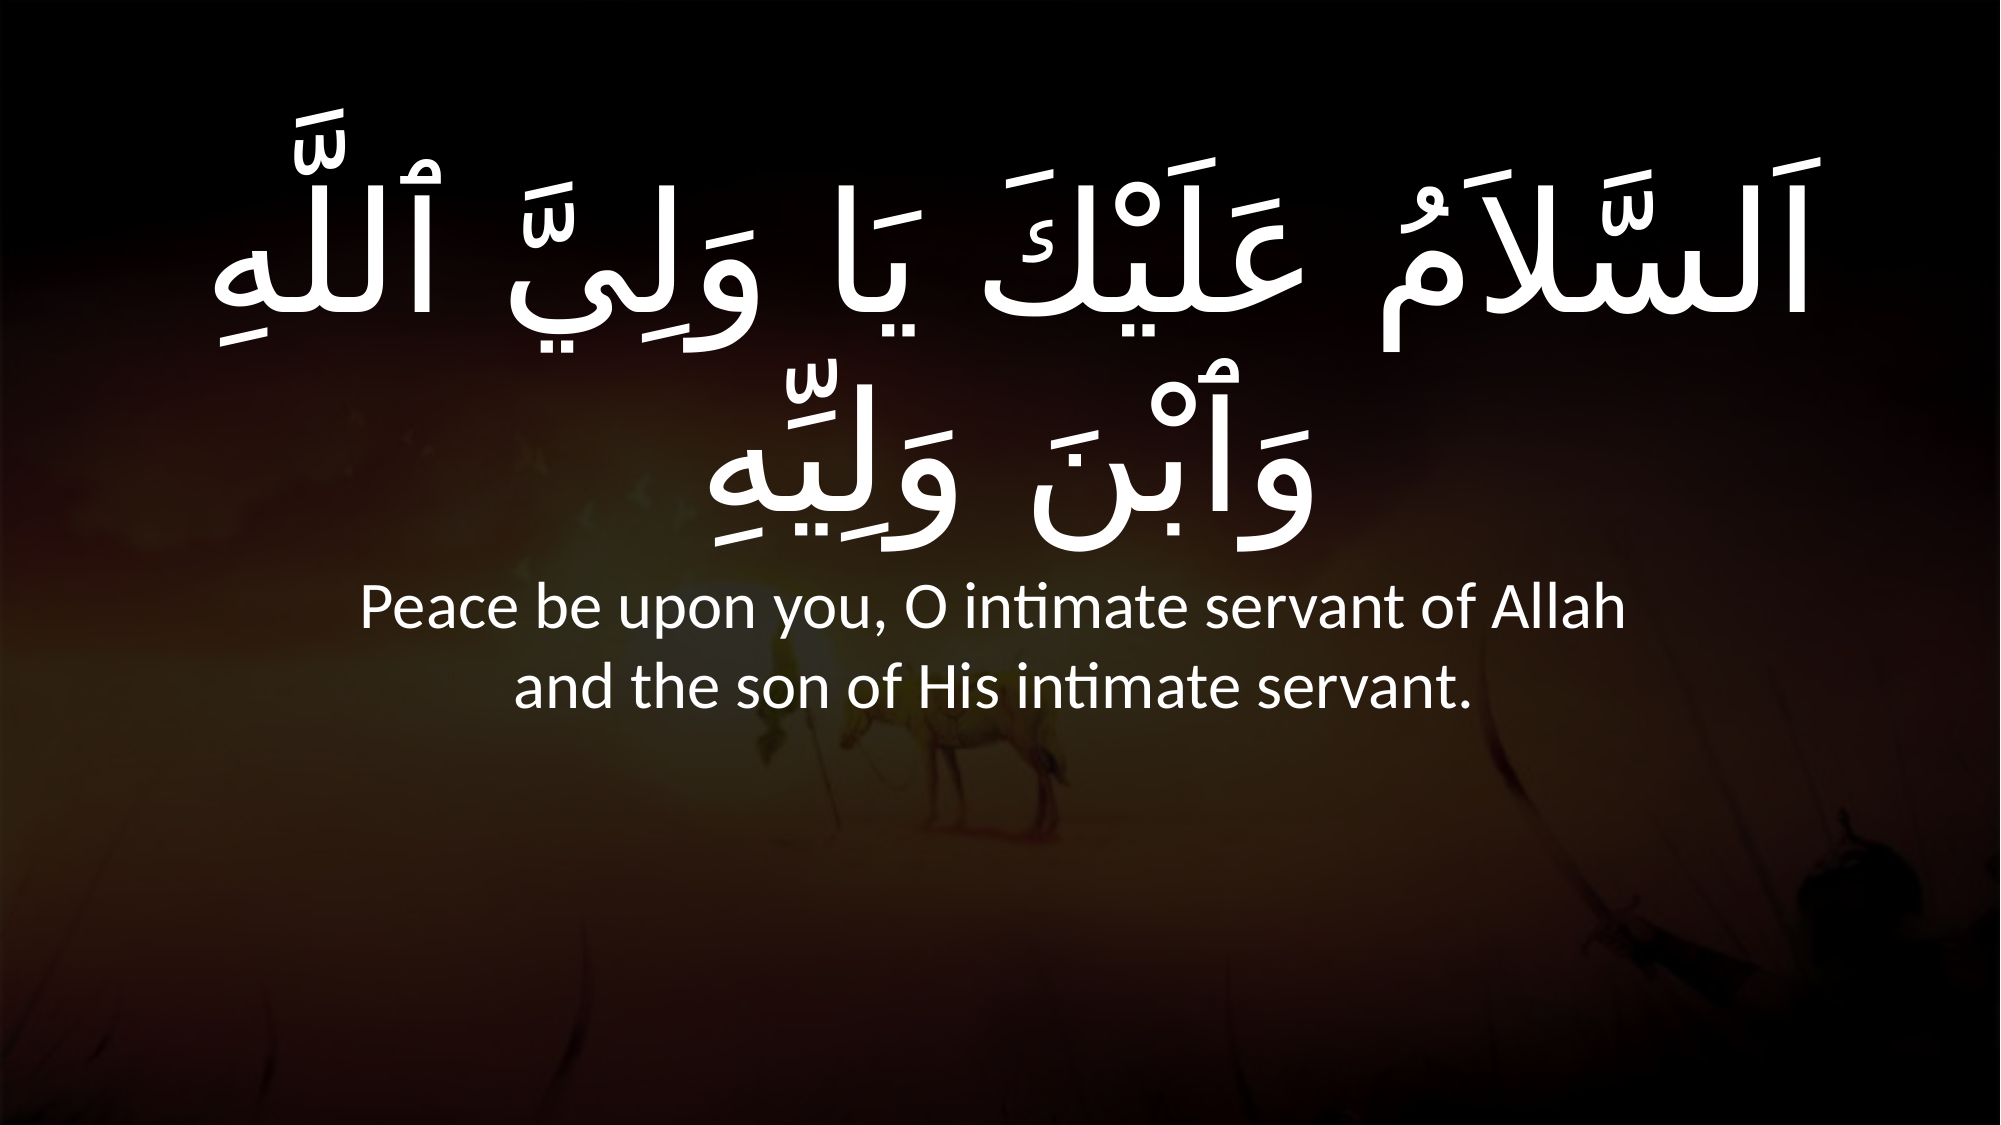

# اَلسَّلاَمُ عَلَيْكَ يَا وَلِيَّ ٱللَّهِ وَٱبْنَ وَلِيِّهِ
Peace be upon you, O intimate servant of Allah and the son of His intimate servant.